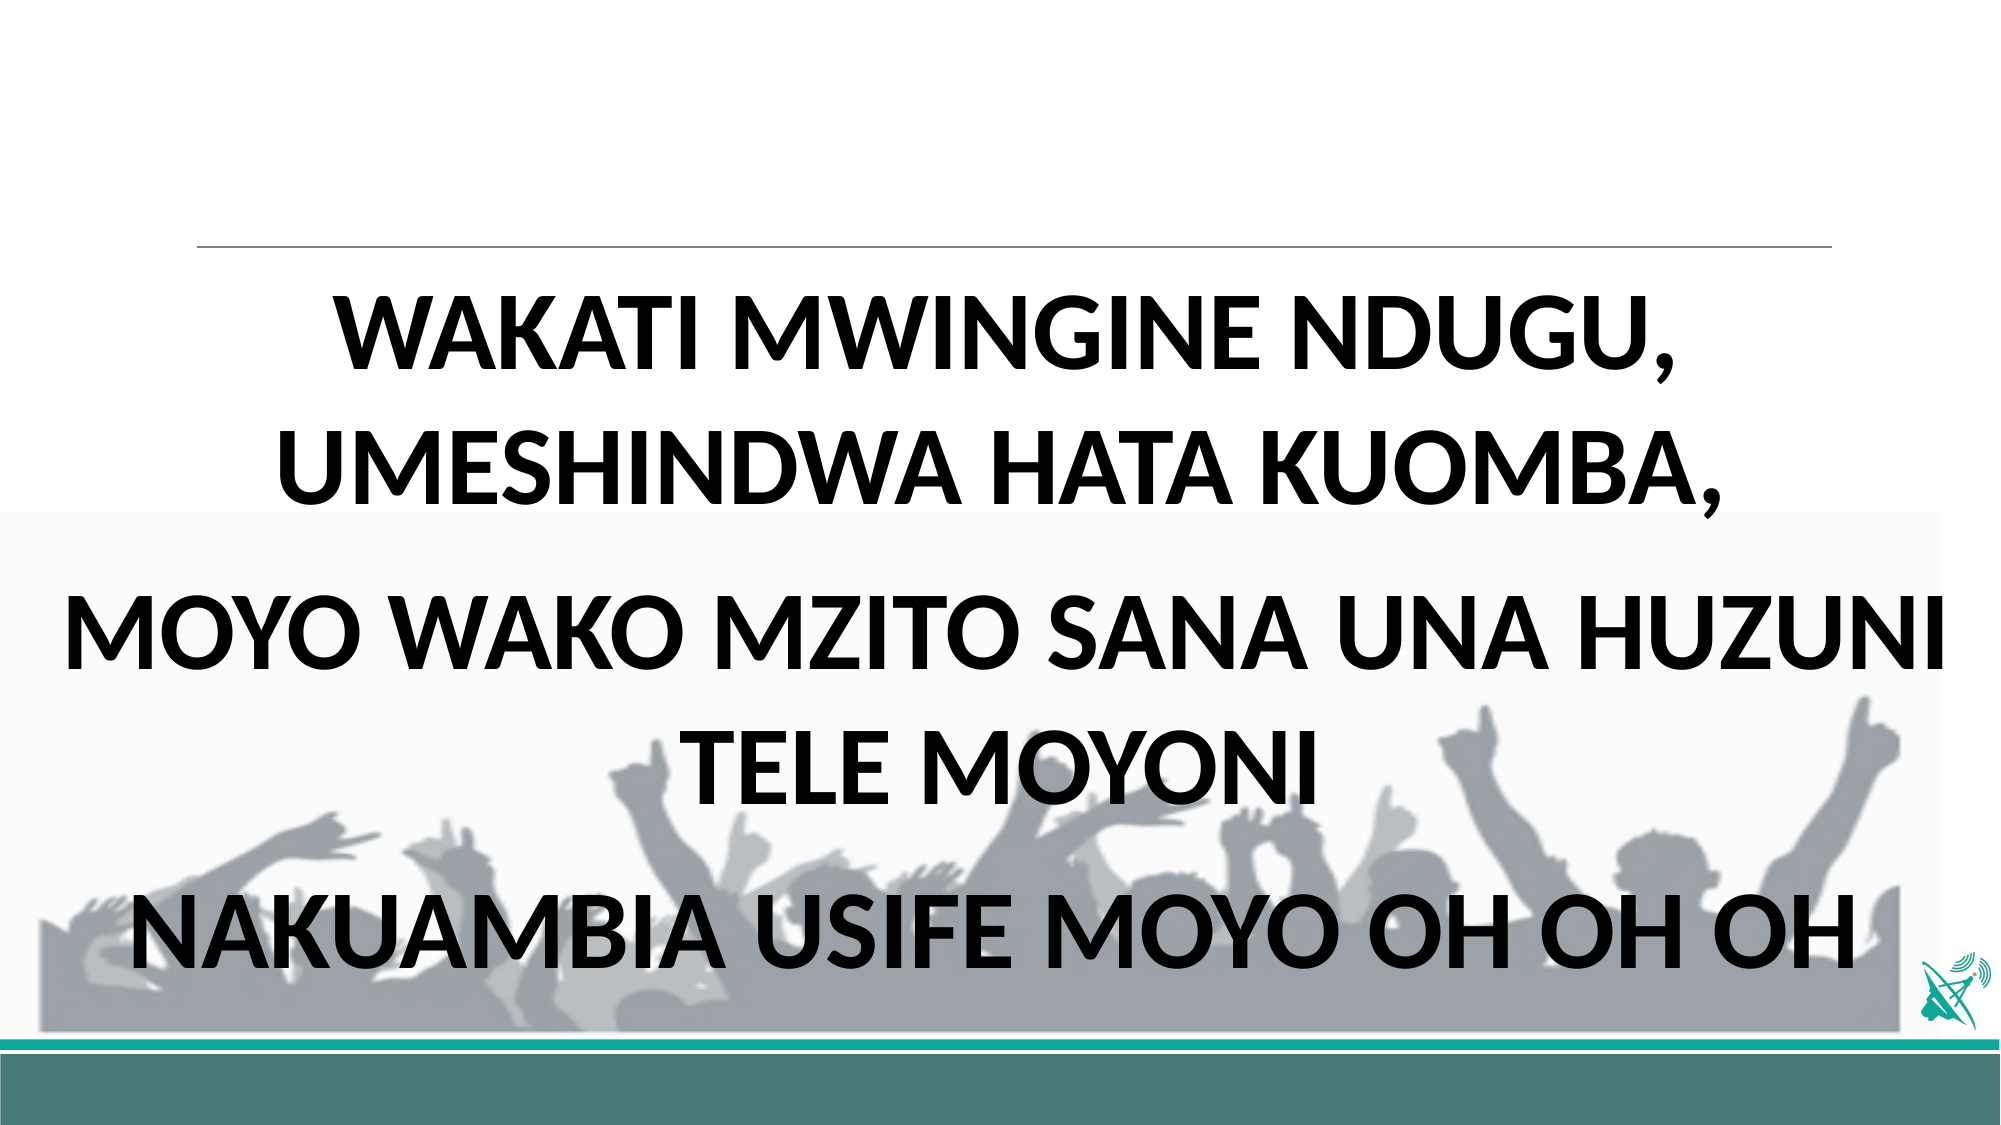

WAKATI MWINGINE NDUGU, UMESHINDWA HATA KUOMBA,
MOYO WAKO MZITO SANA UNA HUZUNI TELE MOYONI
NAKUAMBIA USIFE MOYO OH OH OH